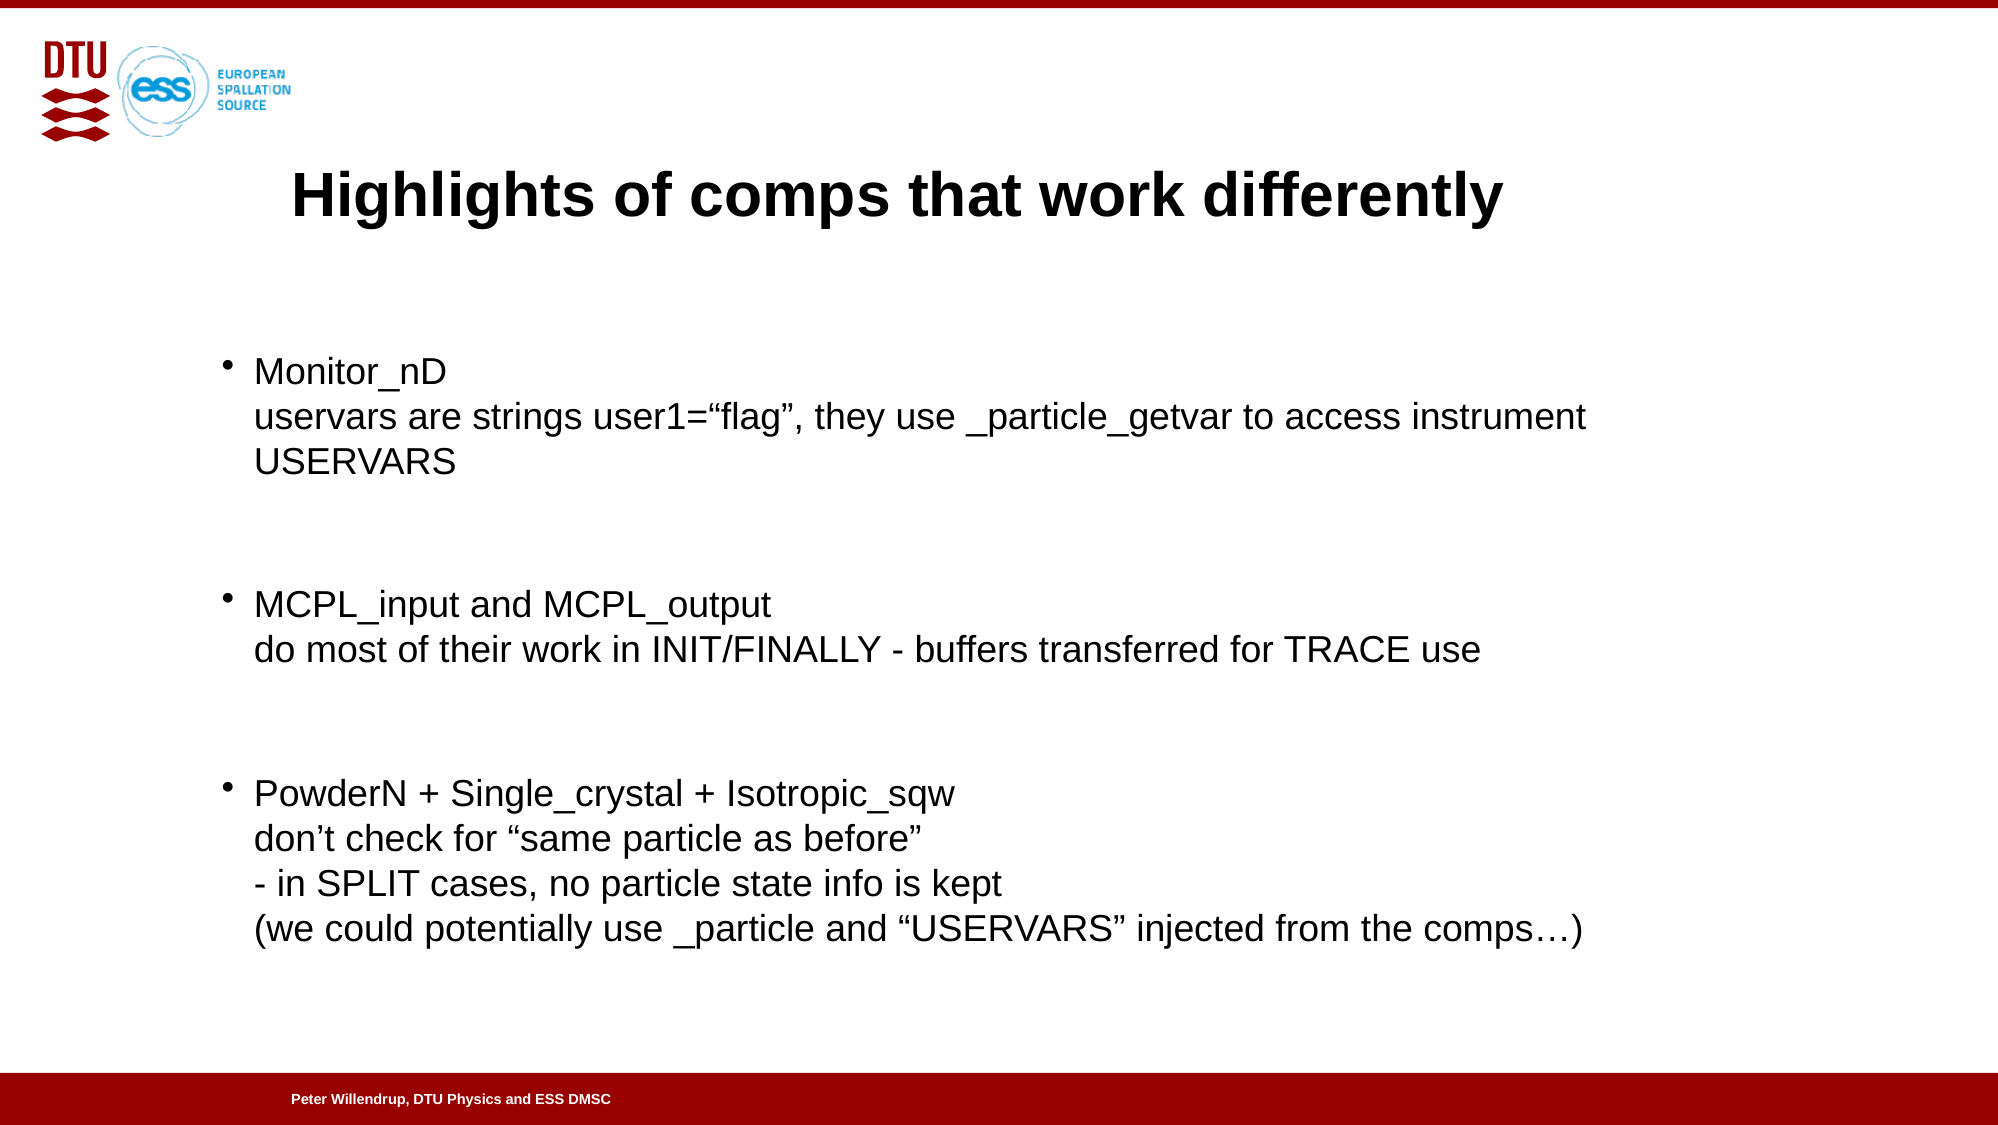

# Highlights of comps that work differently
Monitor_nD
uservars are strings user1=“flag”, they use _particle_getvar to access instrument USERVARS
MCPL_input and MCPL_output
do most of their work in INIT/FINALLY - buffers transferred for TRACE use
PowderN + Single_crystal + Isotropic_sqw
don’t check for “same particle as before”
- in SPLIT cases, no particle state info is kept
(we could potentially use _particle and “USERVARS” injected from the comps…)
26